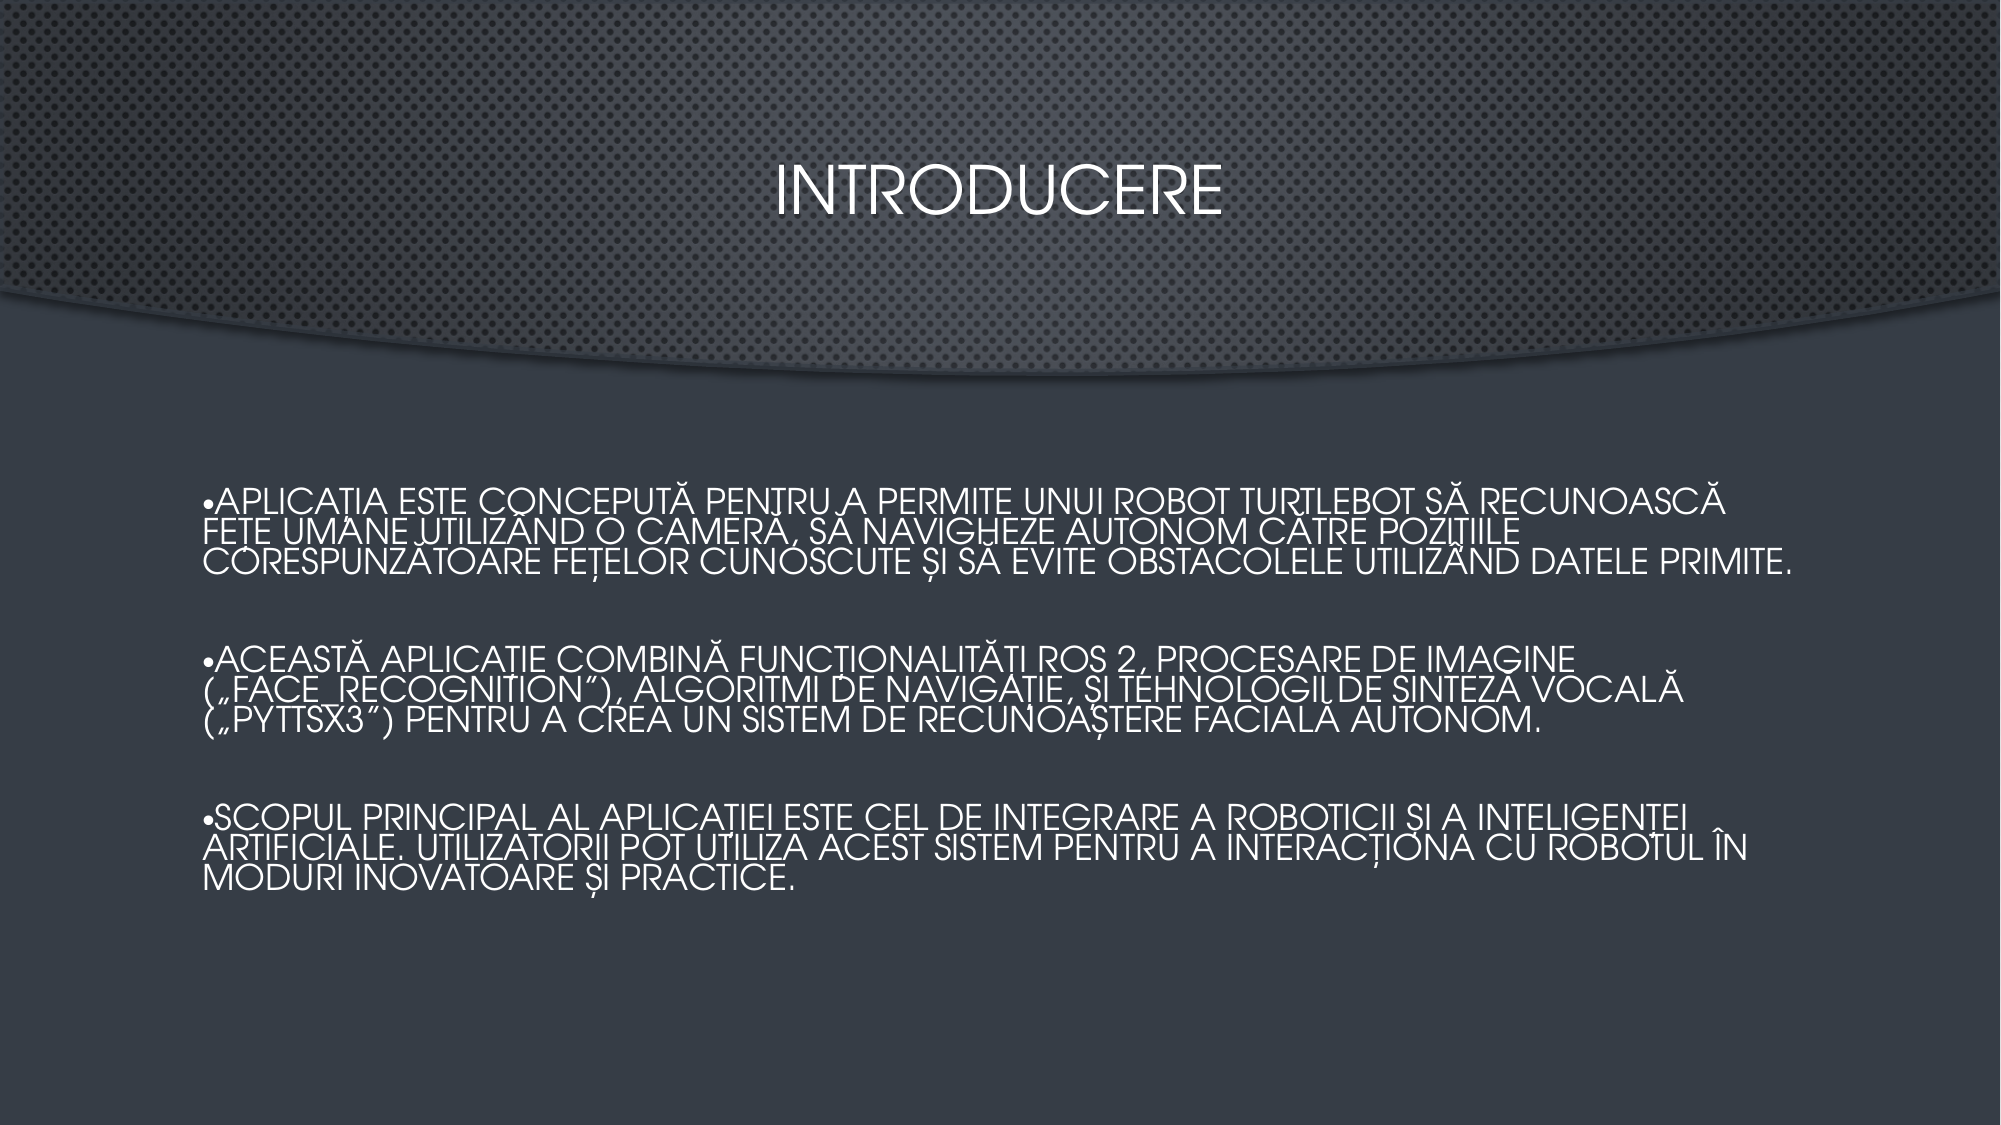

# Introducere
Aplicația este concepută pentru a permite unui robot TurtleBot să recunoască fețe umane utilizând o cameră, să navigheze autonom către pozițiile corespunzătoare fețelor cunoscute și să evite obstacolele utilizând datele primite.

Această aplicație combină funcționalități ROS 2, procesare de imagine („face_recognition”), algoritmi de navigație, și tehnologii de sinteză vocală („pyttsx3”) pentru a crea un sistem de recunoaștere facială autonom.

Scopul principal al aplicației este cel de integrare a roboticii și a inteligenței artificiale. Utilizatorii pot utiliza acest sistem pentru a interacționa cu robotul în moduri inovatoare și practice.